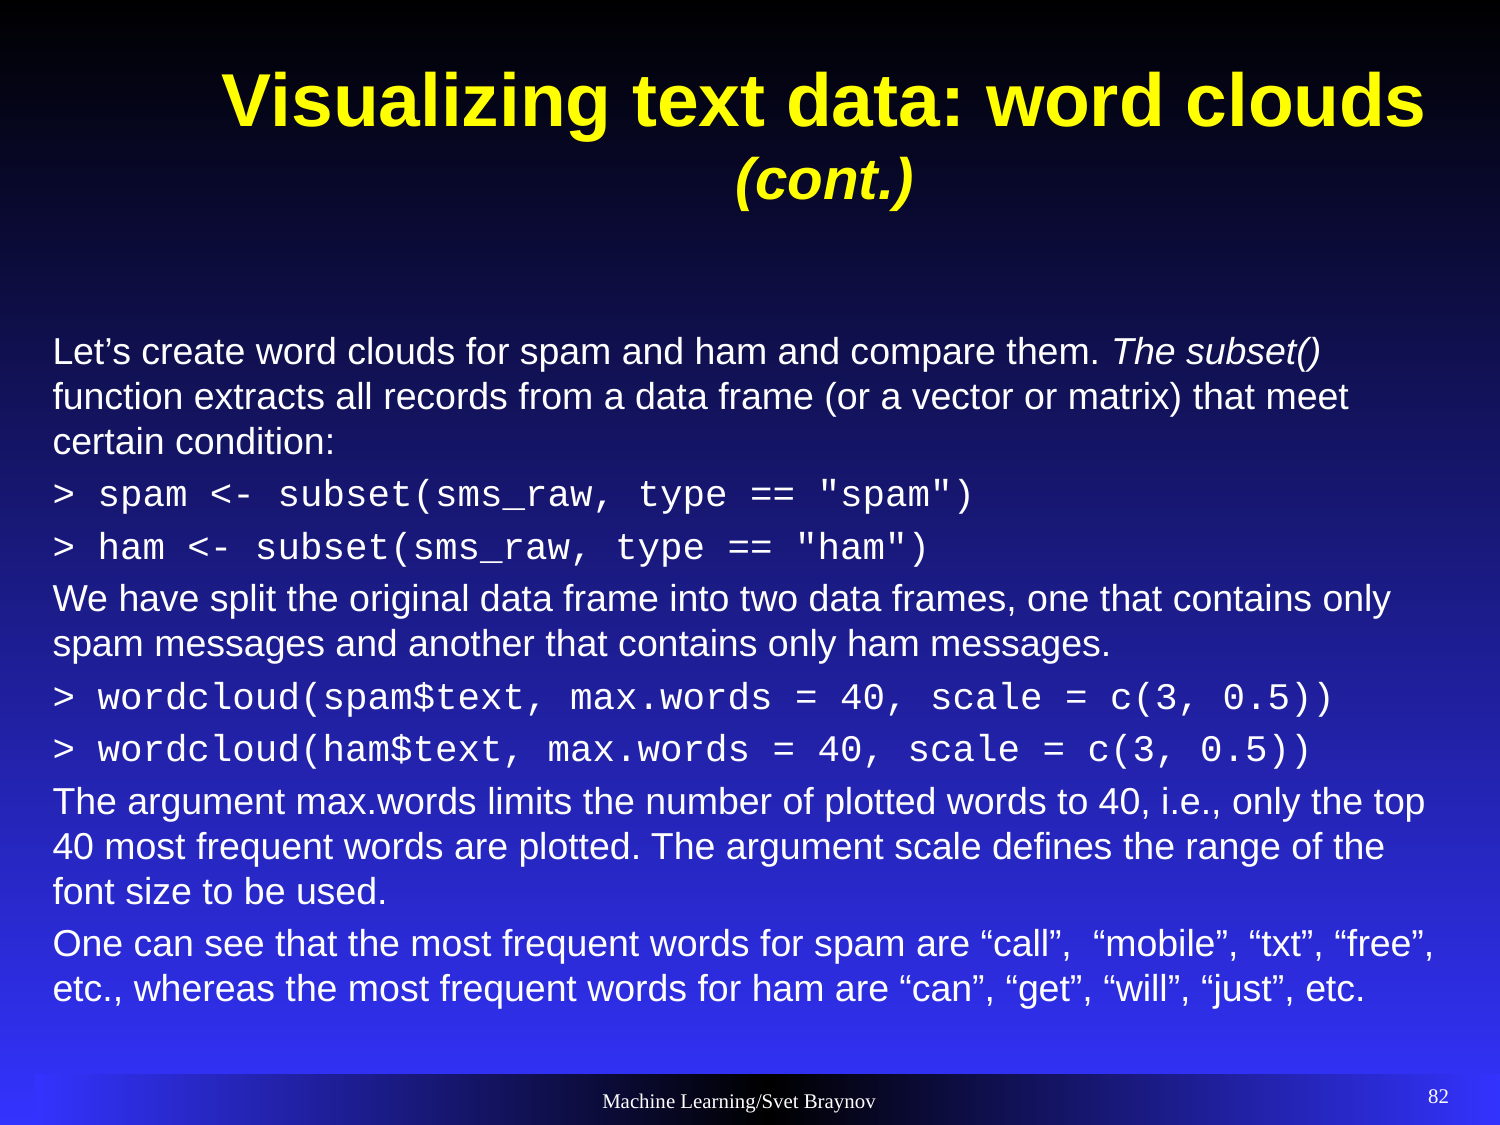

# Visualizing text data: word clouds (cont.)
Let’s create word clouds for spam and ham and compare them. The subset() function extracts all records from a data frame (or a vector or matrix) that meet certain condition:
> spam <- subset(sms_raw, type == "spam")
> ham <- subset(sms_raw, type == "ham")
We have split the original data frame into two data frames, one that contains only spam messages and another that contains only ham messages.
> wordcloud(spam$text, max.words = 40, scale = c(3, 0.5))
> wordcloud(ham$text, max.words = 40, scale = c(3, 0.5))
The argument max.words limits the number of plotted words to 40, i.e., only the top 40 most frequent words are plotted. The argument scale defines the range of the font size to be used.
One can see that the most frequent words for spam are “call”,  “mobile”, “txt”, “free”, etc., whereas the most frequent words for ham are “can”, “get”, “will”, “just”, etc.
82